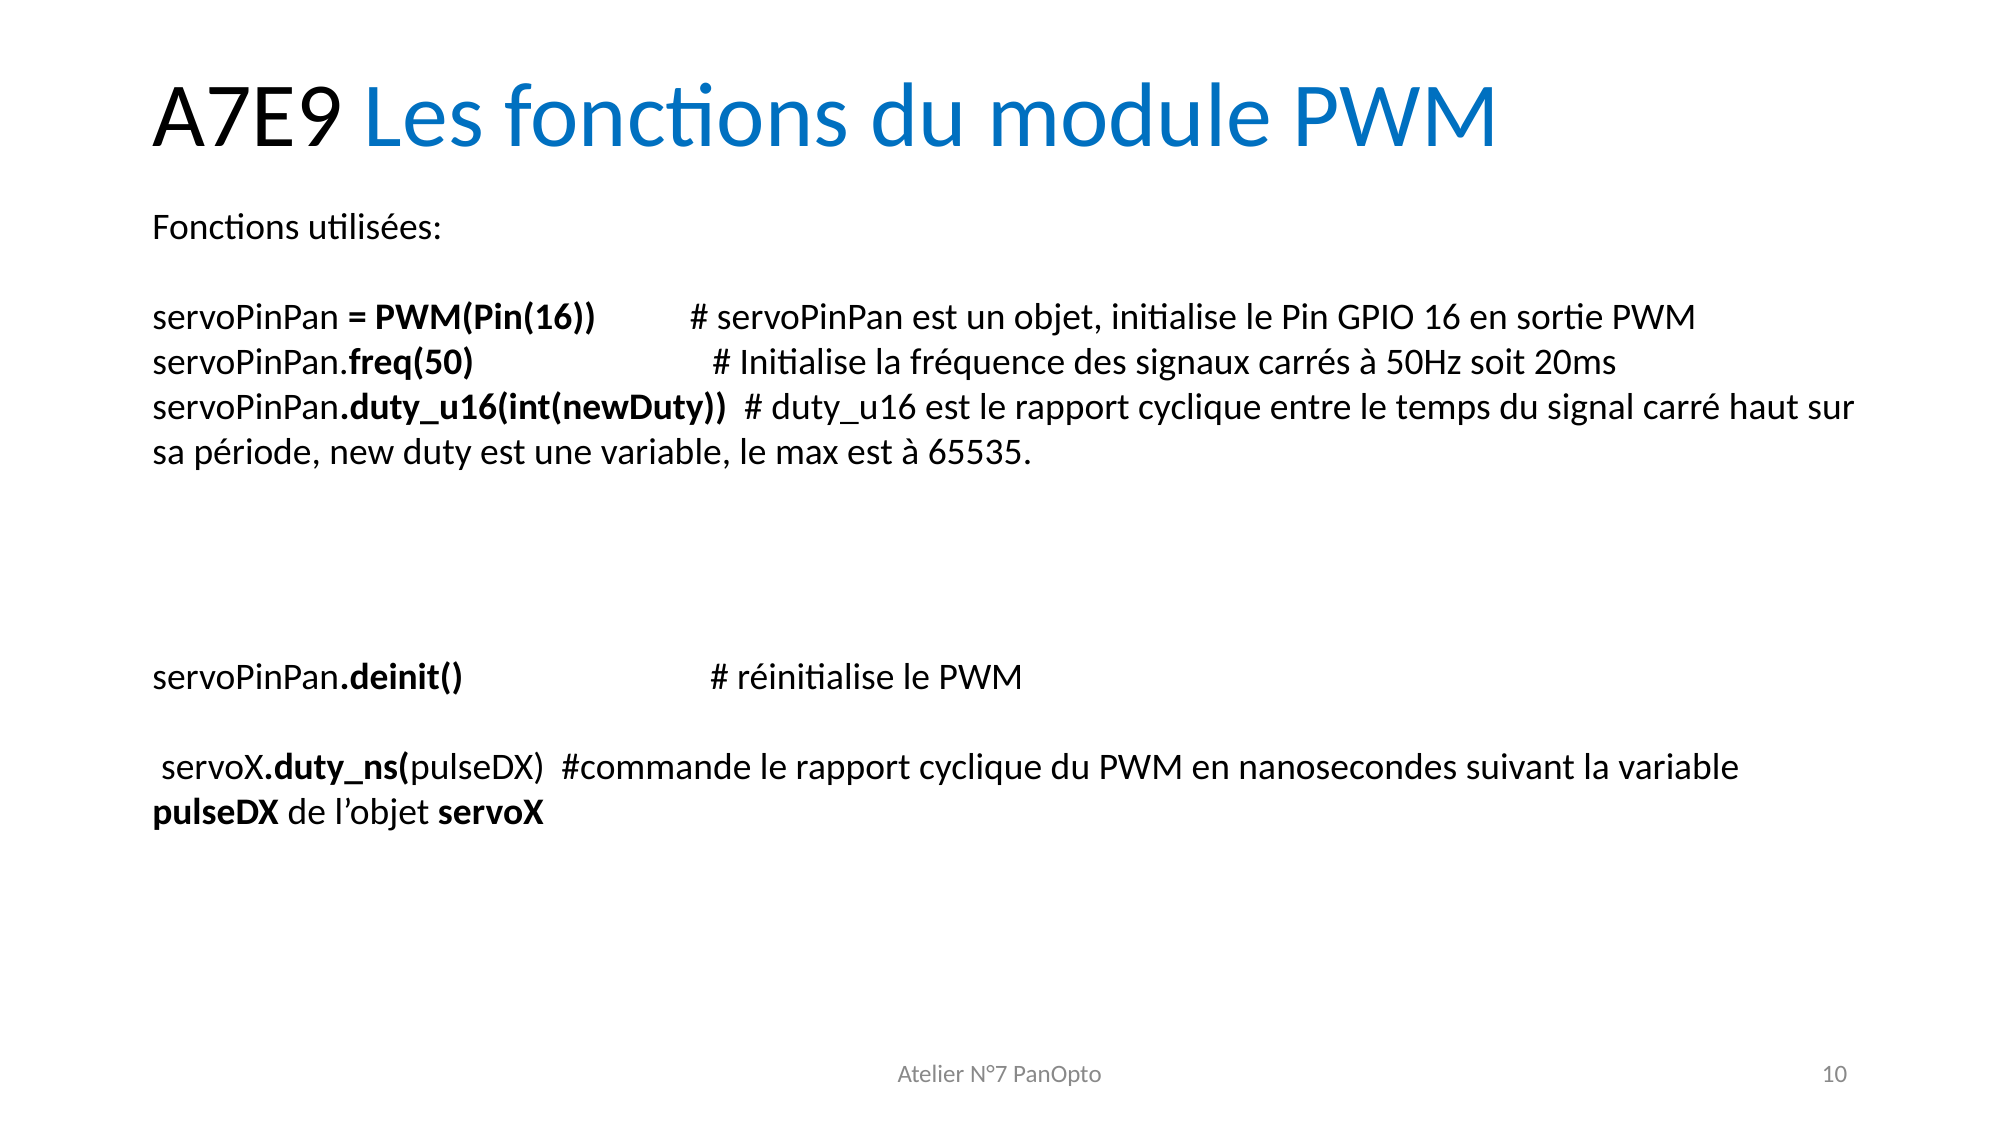

A7E9 Les fonctions du module PWM
Fonctions utilisées:

servoPinPan = PWM(Pin(16))           # servoPinPan est un objet, initialise le Pin GPIO 16 en sortie PWM
servoPinPan.freq(50)                            # Initialise la fréquence des signaux carrés à 50Hz soit 20ms
servoPinPan.duty_u16(int(newDuty))  # duty_u16 est le rapport cyclique entre le temps du signal carré haut sur sa période, new duty est une variable, le max est à 65535.

servoPinPan.deinit()                             # réinitialise le PWM

 servoX.duty_ns(pulseDX)  #commande le rapport cyclique du PWM en nanosecondes suivant la variable  pulseDX de l’objet servoX
Atelier N°7 PanOpto
10